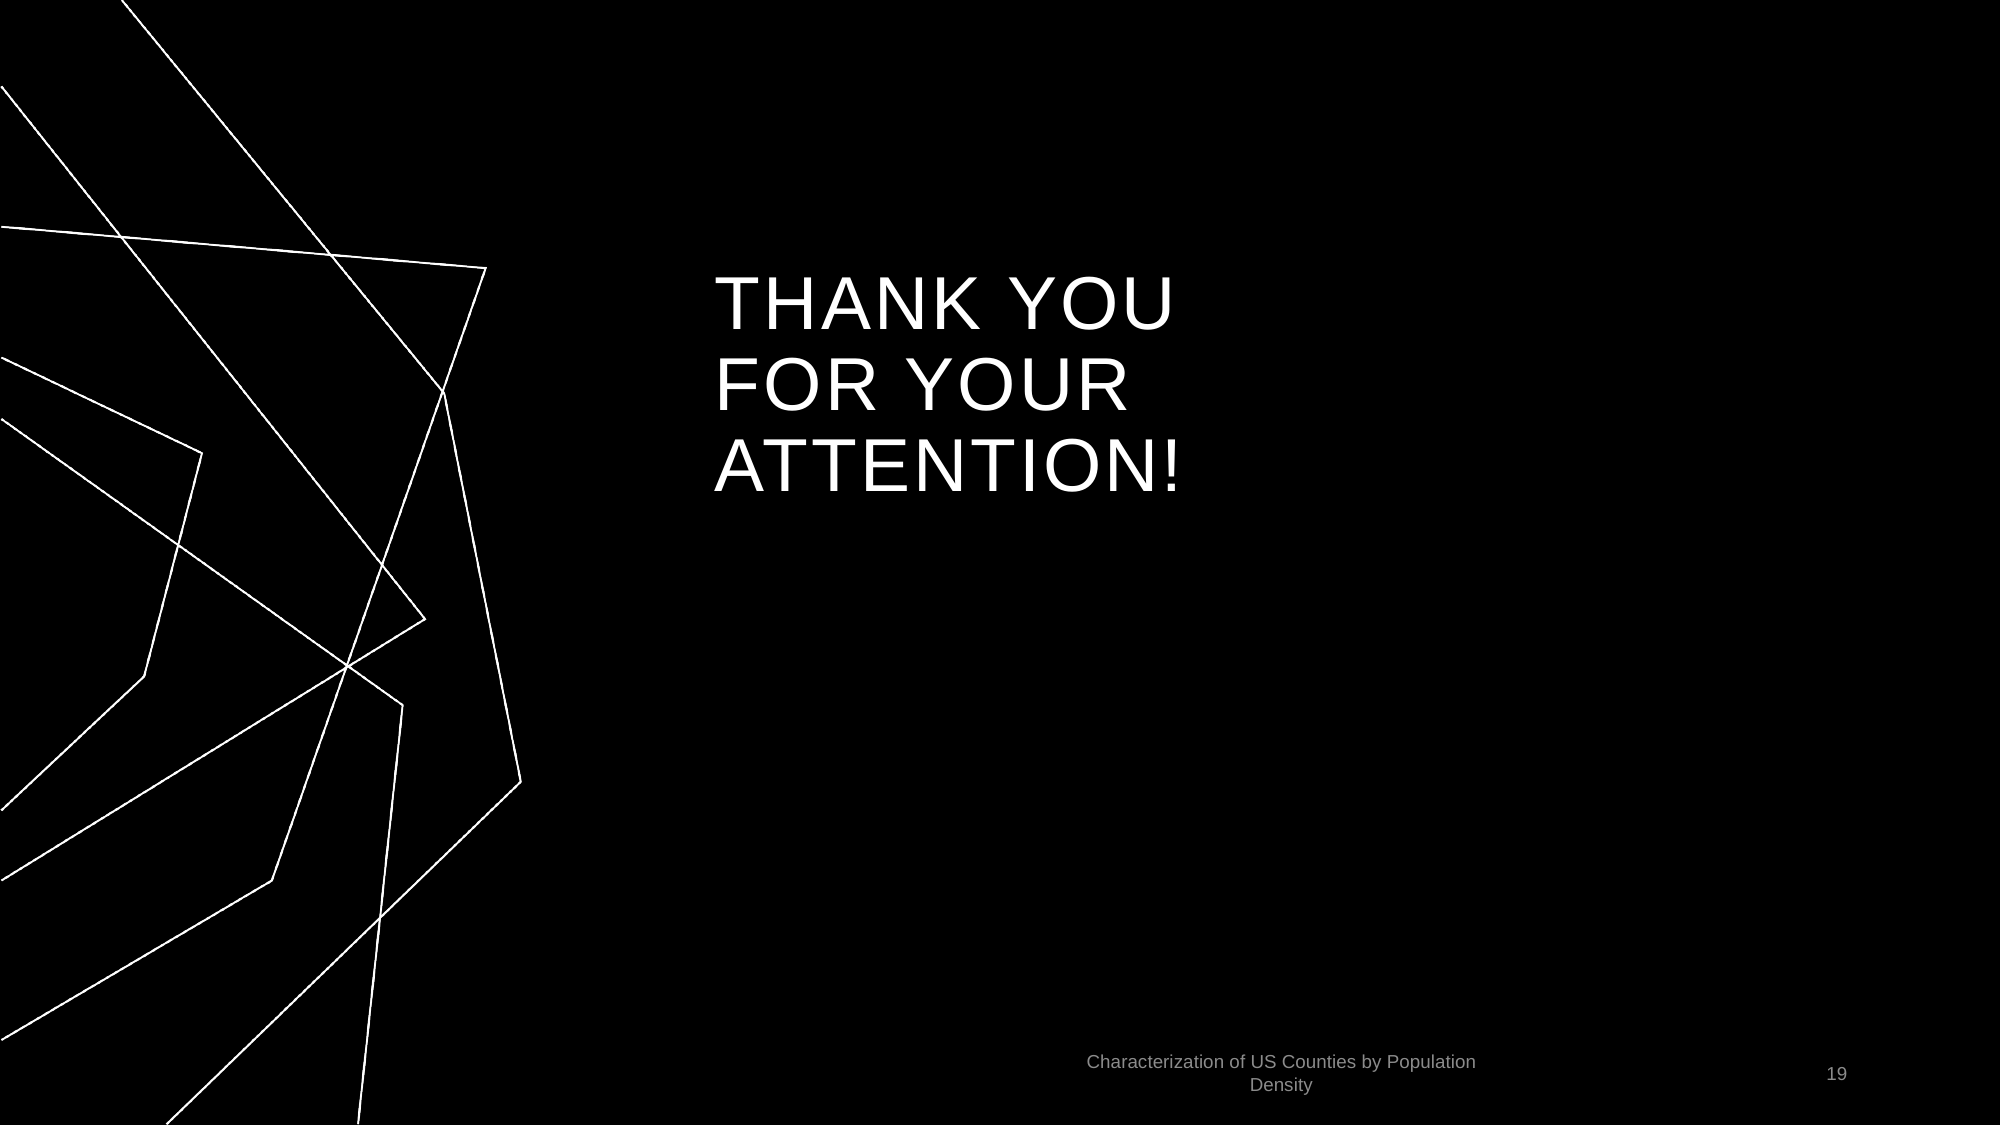

# THANK YOU for Your Attention!
Characterization of US Counties by Population Density
19